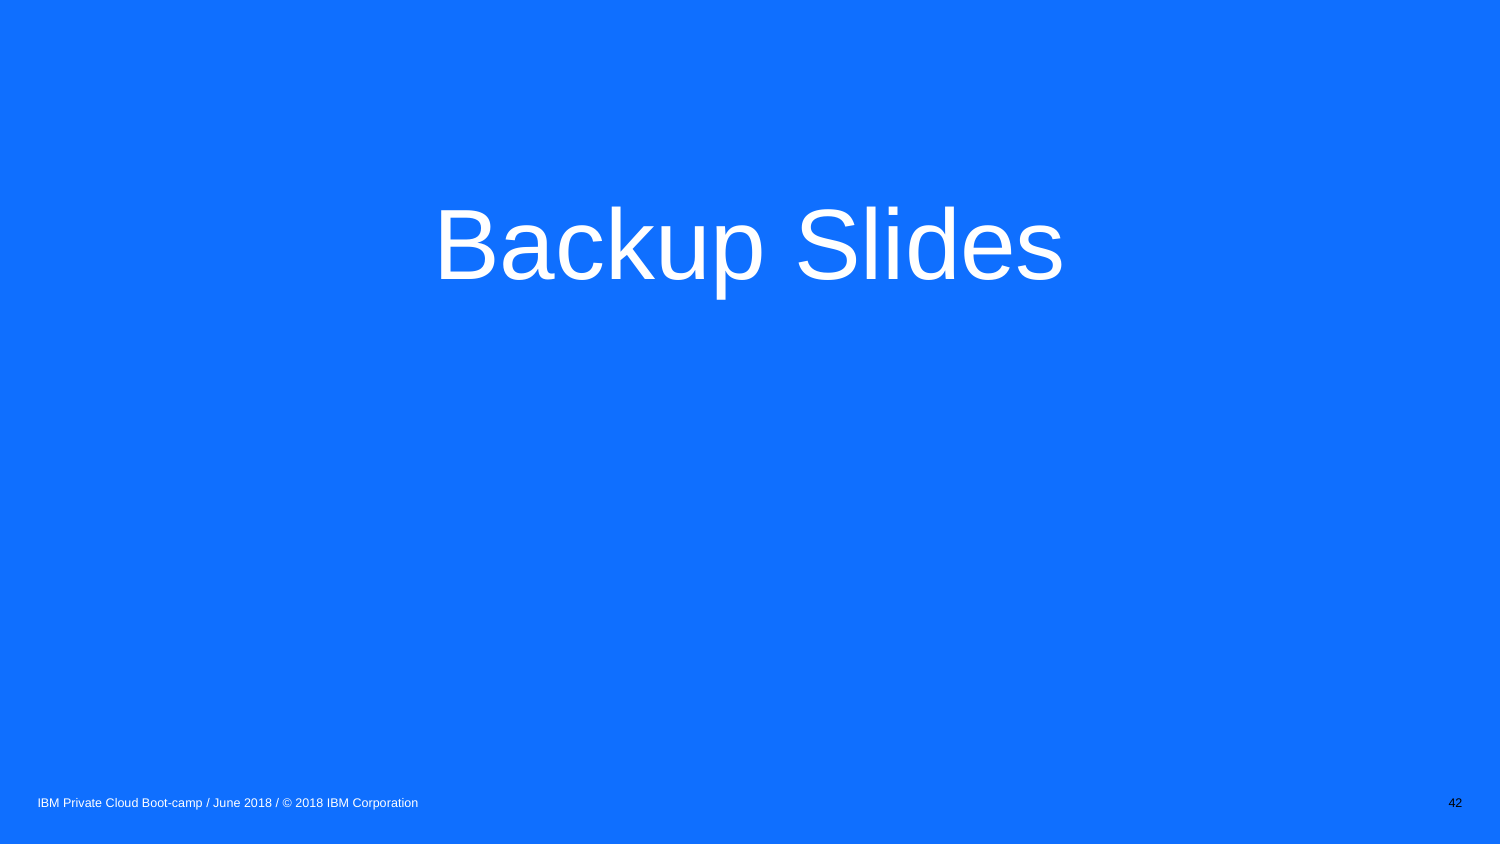

Backup Slides

IBM Private Cloud Boot-camp / June 2018 / © 2018 IBM Corporation
42